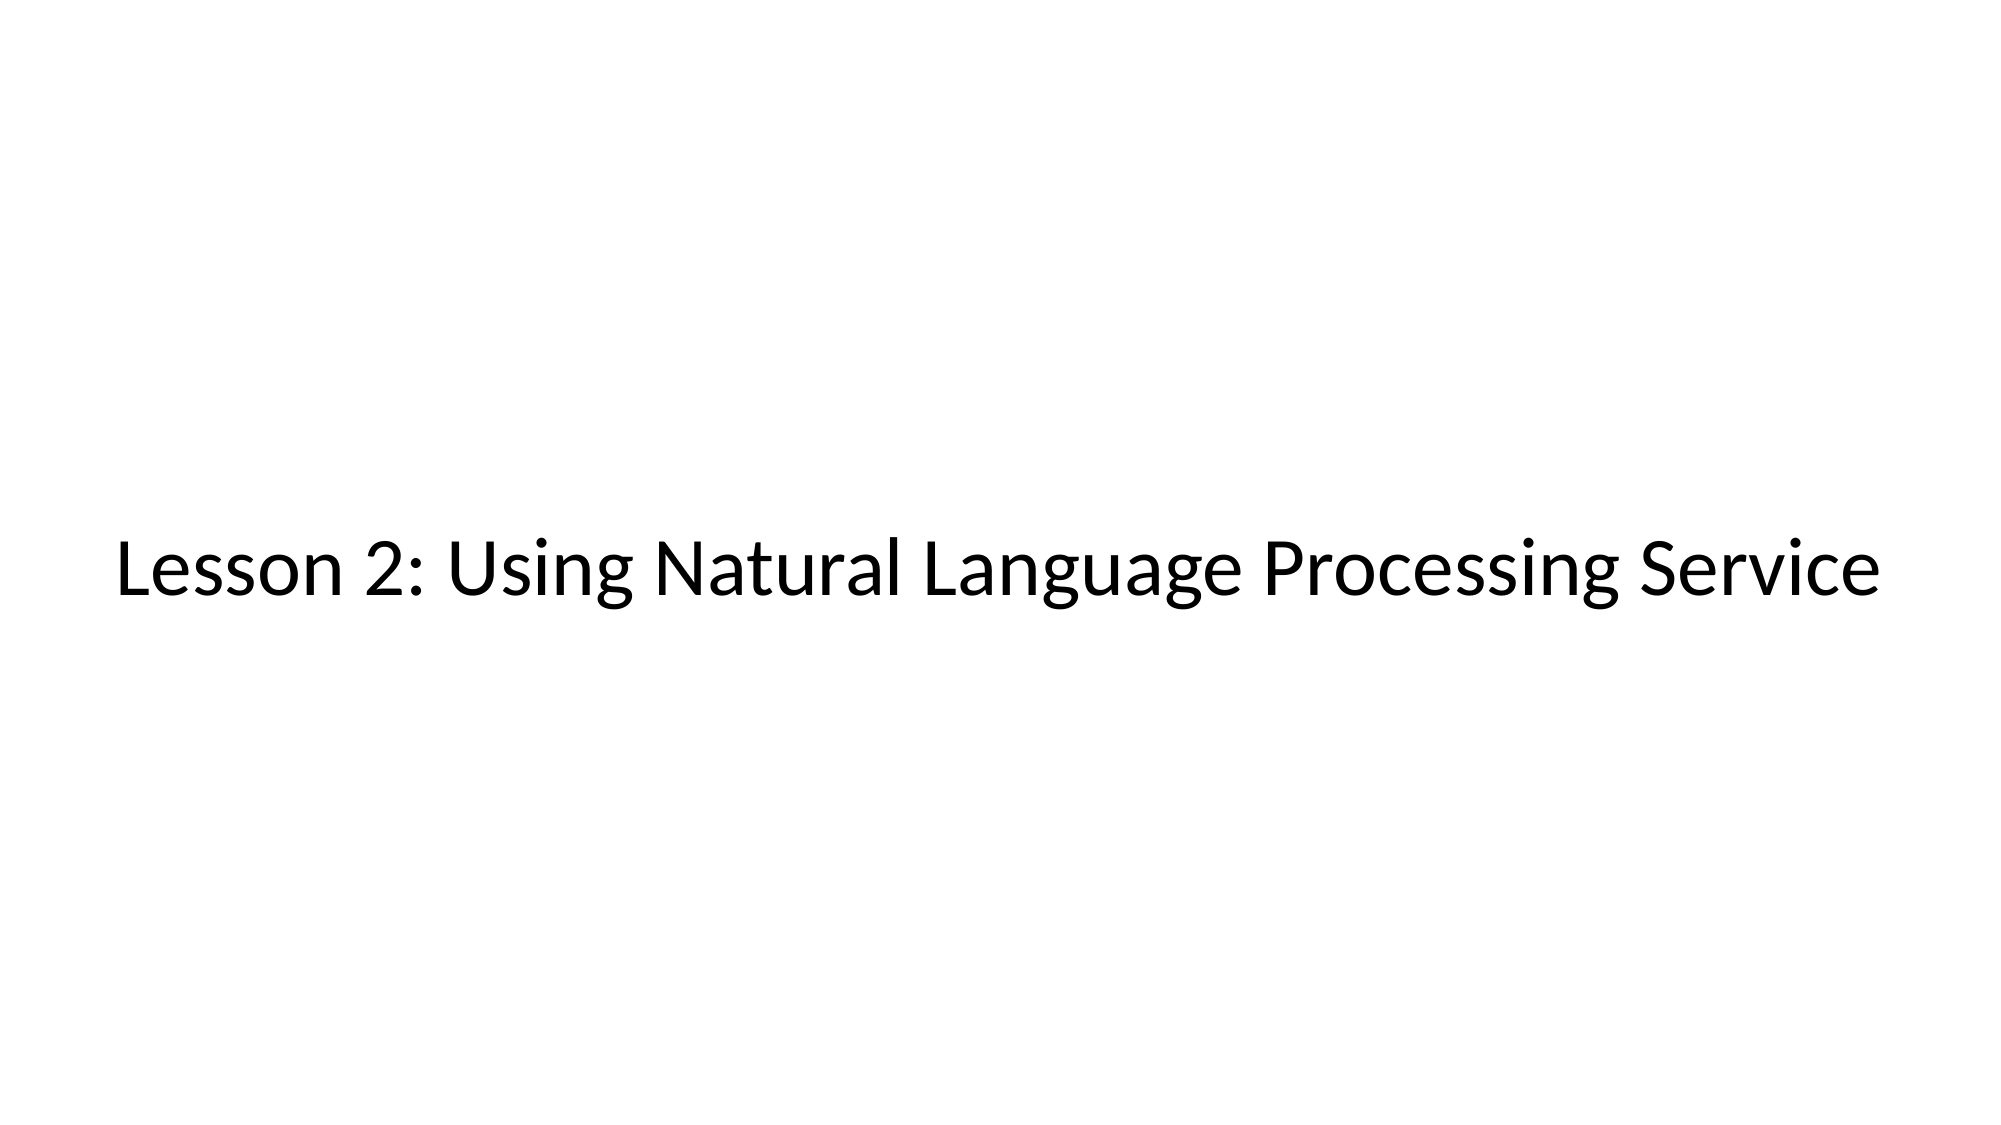

Lesson 2: Using Natural Language Processing Service